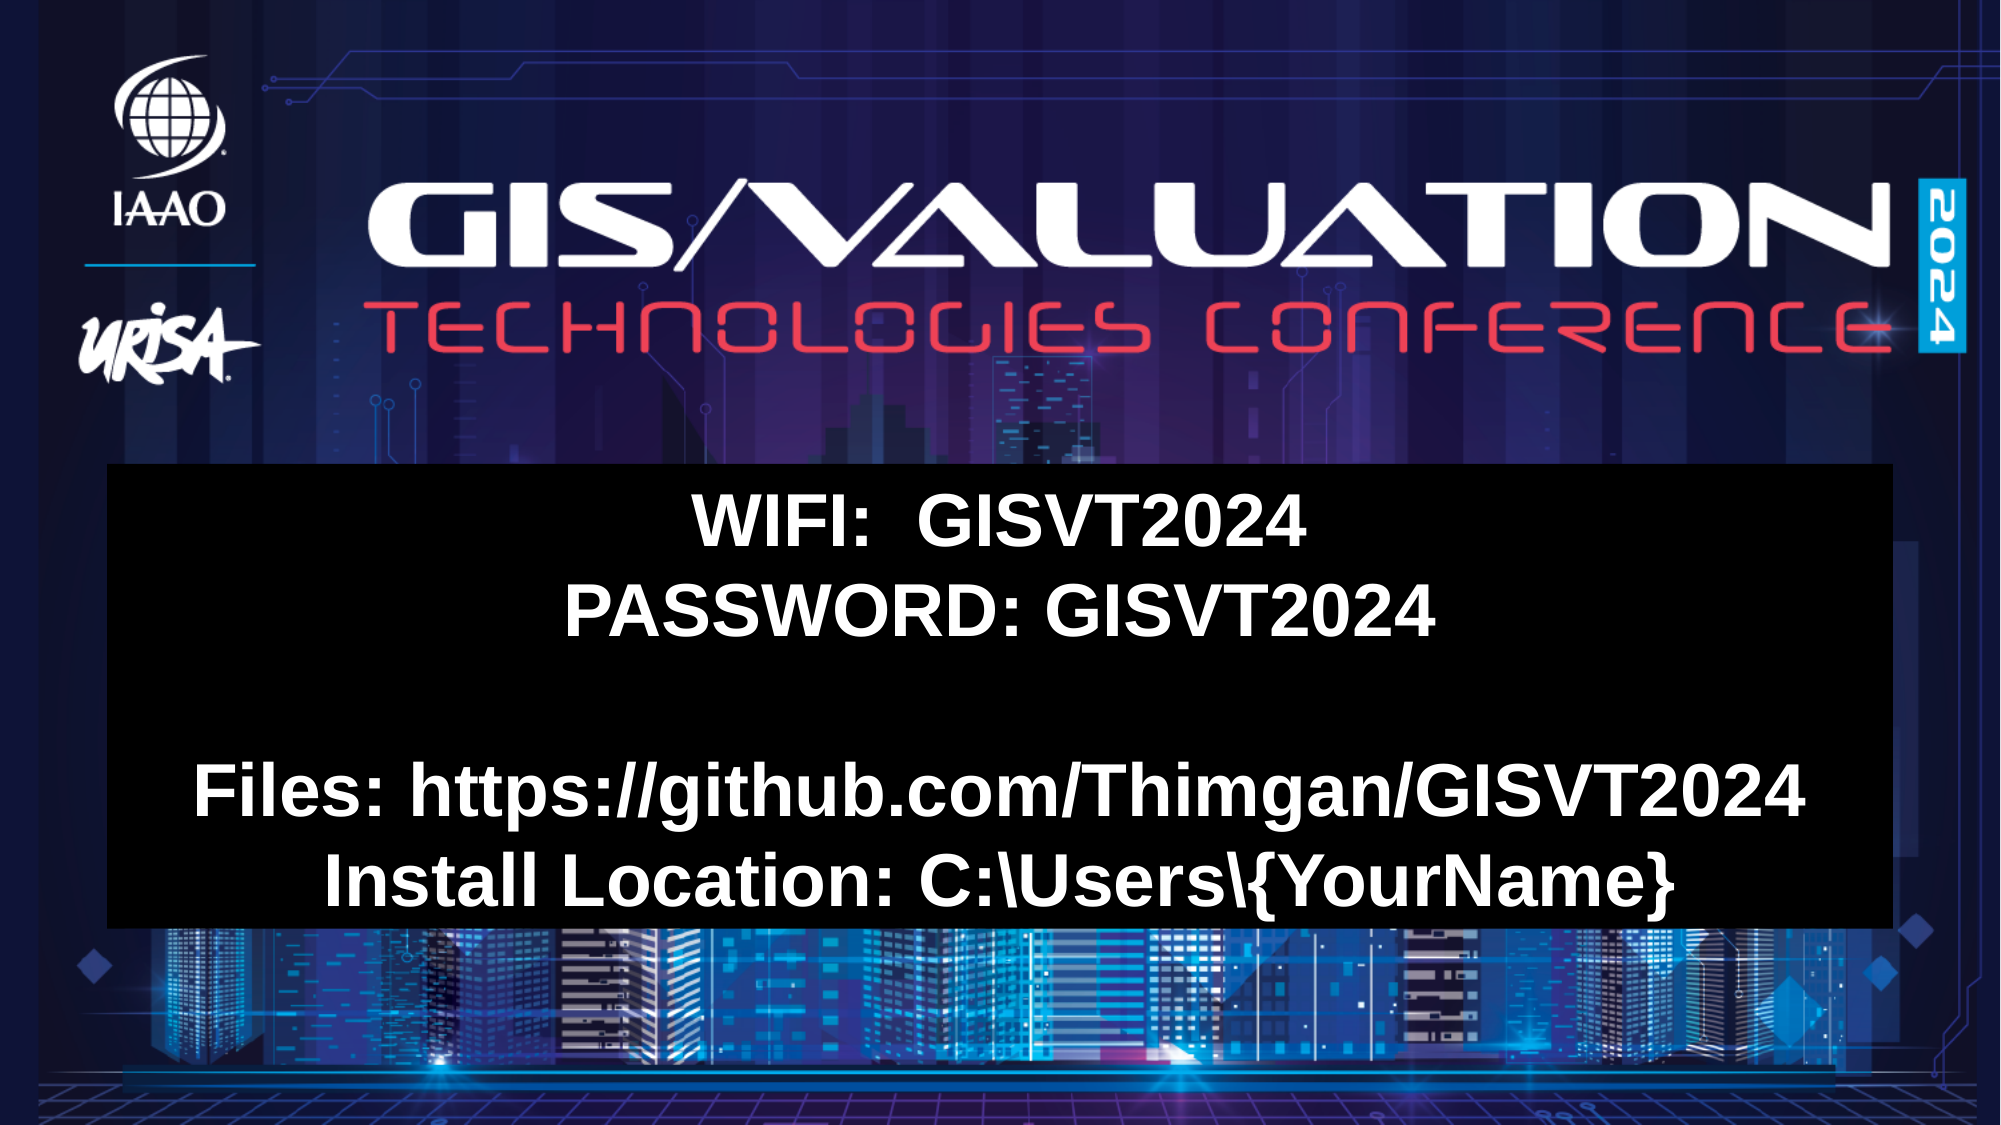

WIFI:  GISVT2024
PASSWORD: GISVT2024

Files: https://github.com/Thimgan/GISVT2024
Install Location: C:\Users\{YourName}